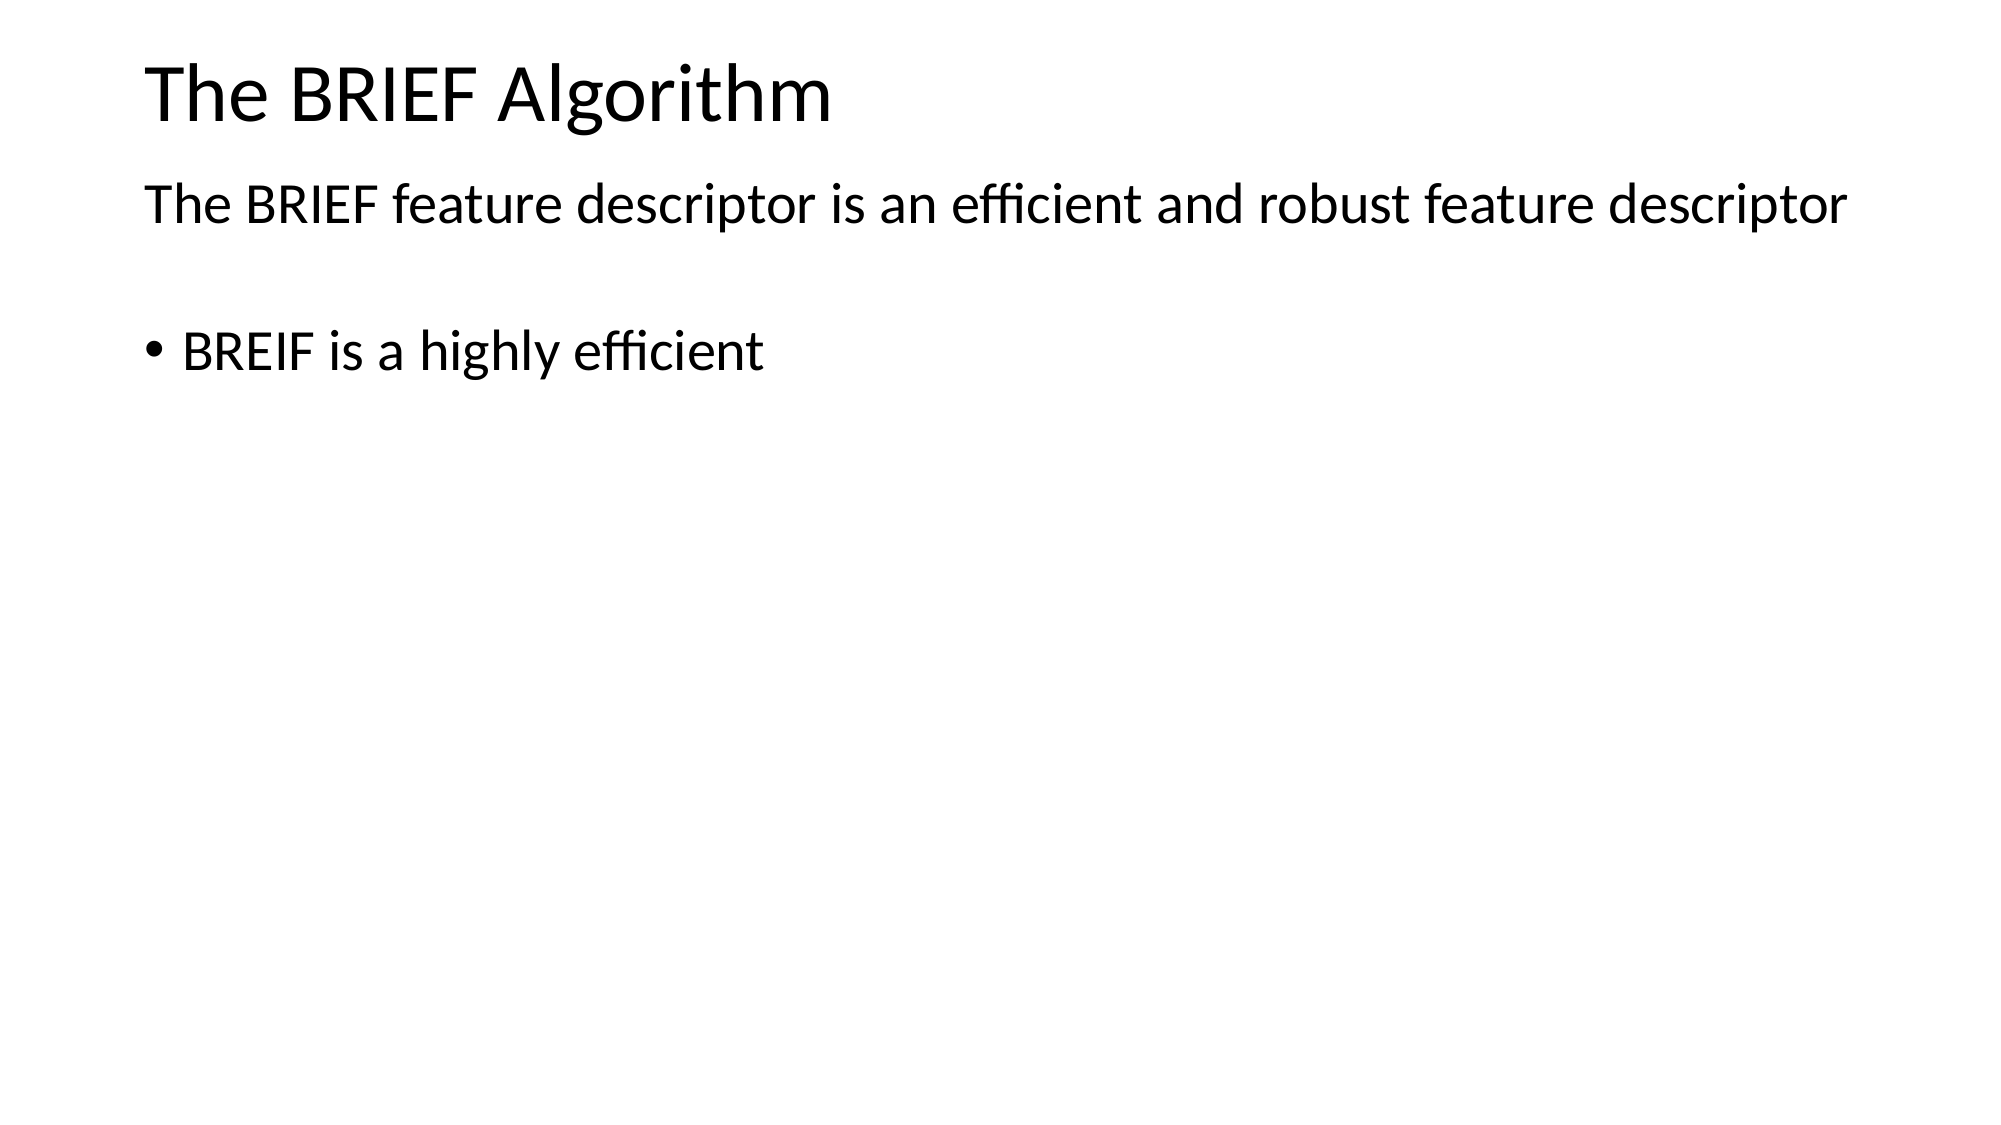

# The BRIEF Algorithm
The BRIEF feature descriptor is an efficient and robust feature descriptor
BREIF is a highly efficient